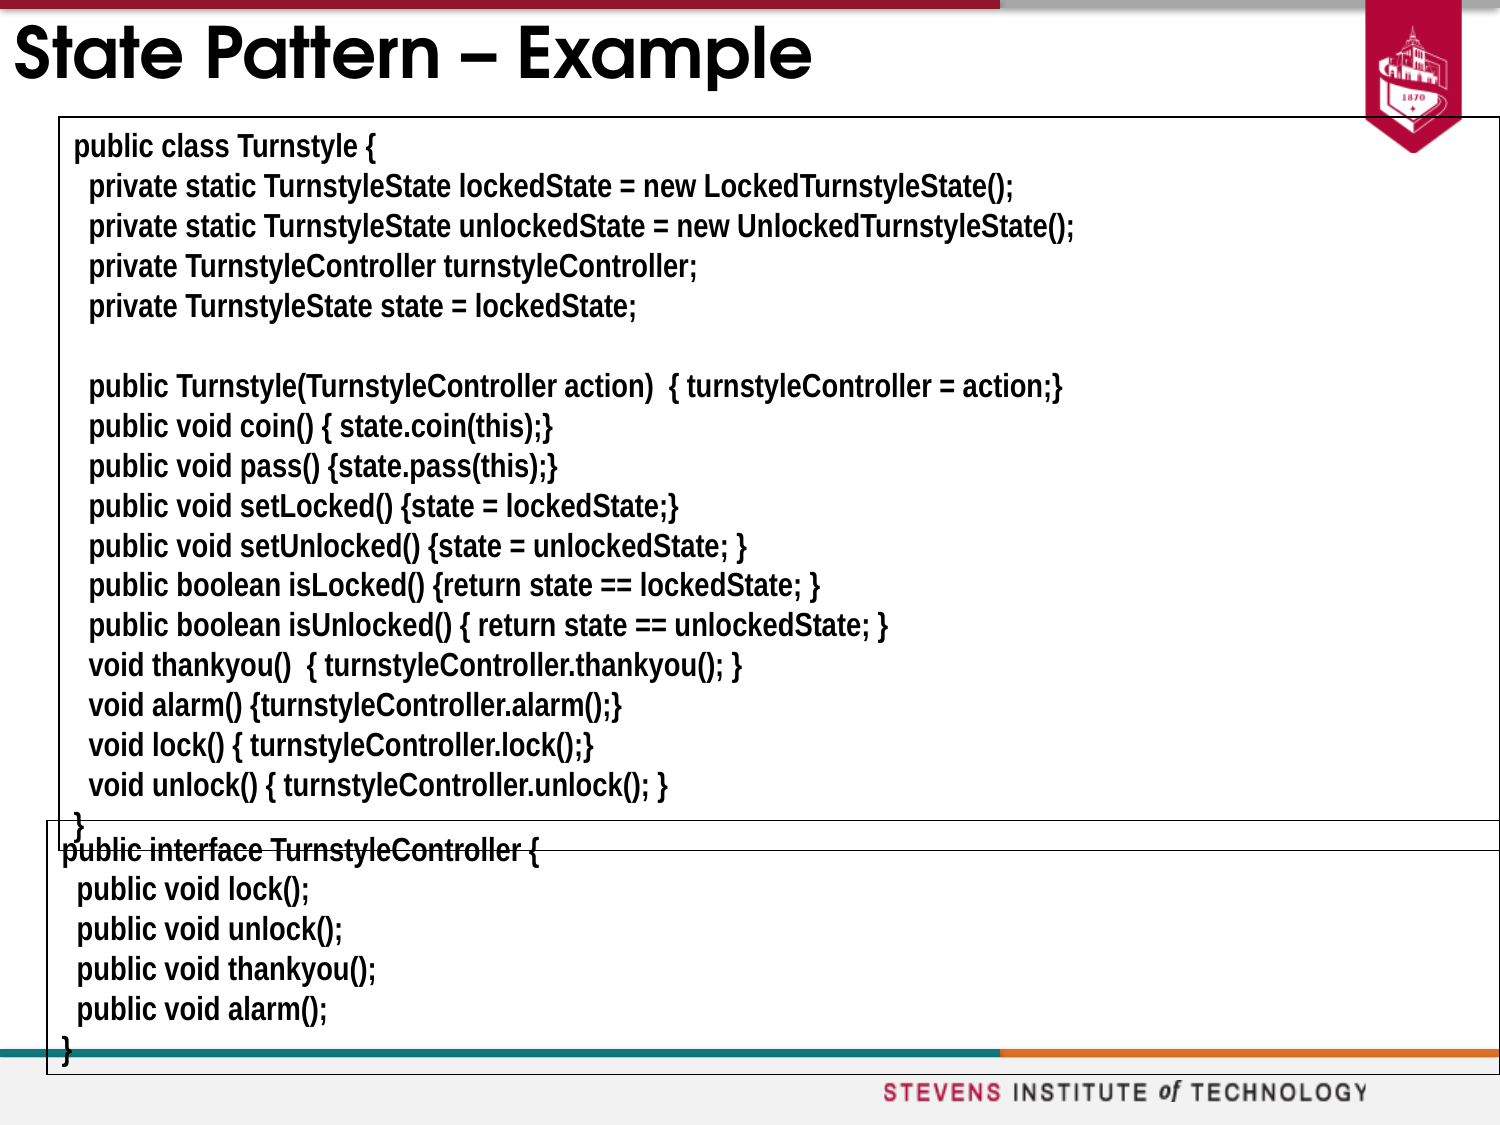

# State Pattern – Example
public class Turnstyle {
  private static TurnstyleState lockedState = new LockedTurnstyleState();
  private static TurnstyleState unlockedState = new UnlockedTurnstyleState();
  private TurnstyleController turnstyleController;
  private TurnstyleState state = lockedState;

  public Turnstyle(TurnstyleController action)  { turnstyleController = action;}
  public void coin() { state.coin(this);}
  public void pass() {state.pass(this);}
  public void setLocked() {state = lockedState;}
  public void setUnlocked() {state = unlockedState; }
  public boolean isLocked() {return state == lockedState; }
  public boolean isUnlocked() { return state == unlockedState; }
  void thankyou()  { turnstyleController.thankyou(); }
  void alarm() {turnstyleController.alarm();}
  void lock() { turnstyleController.lock();}
  void unlock() { turnstyleController.unlock(); }
}
public interface TurnstyleController {
  public void lock();
  public void unlock();
  public void thankyou();
  public void alarm();
}